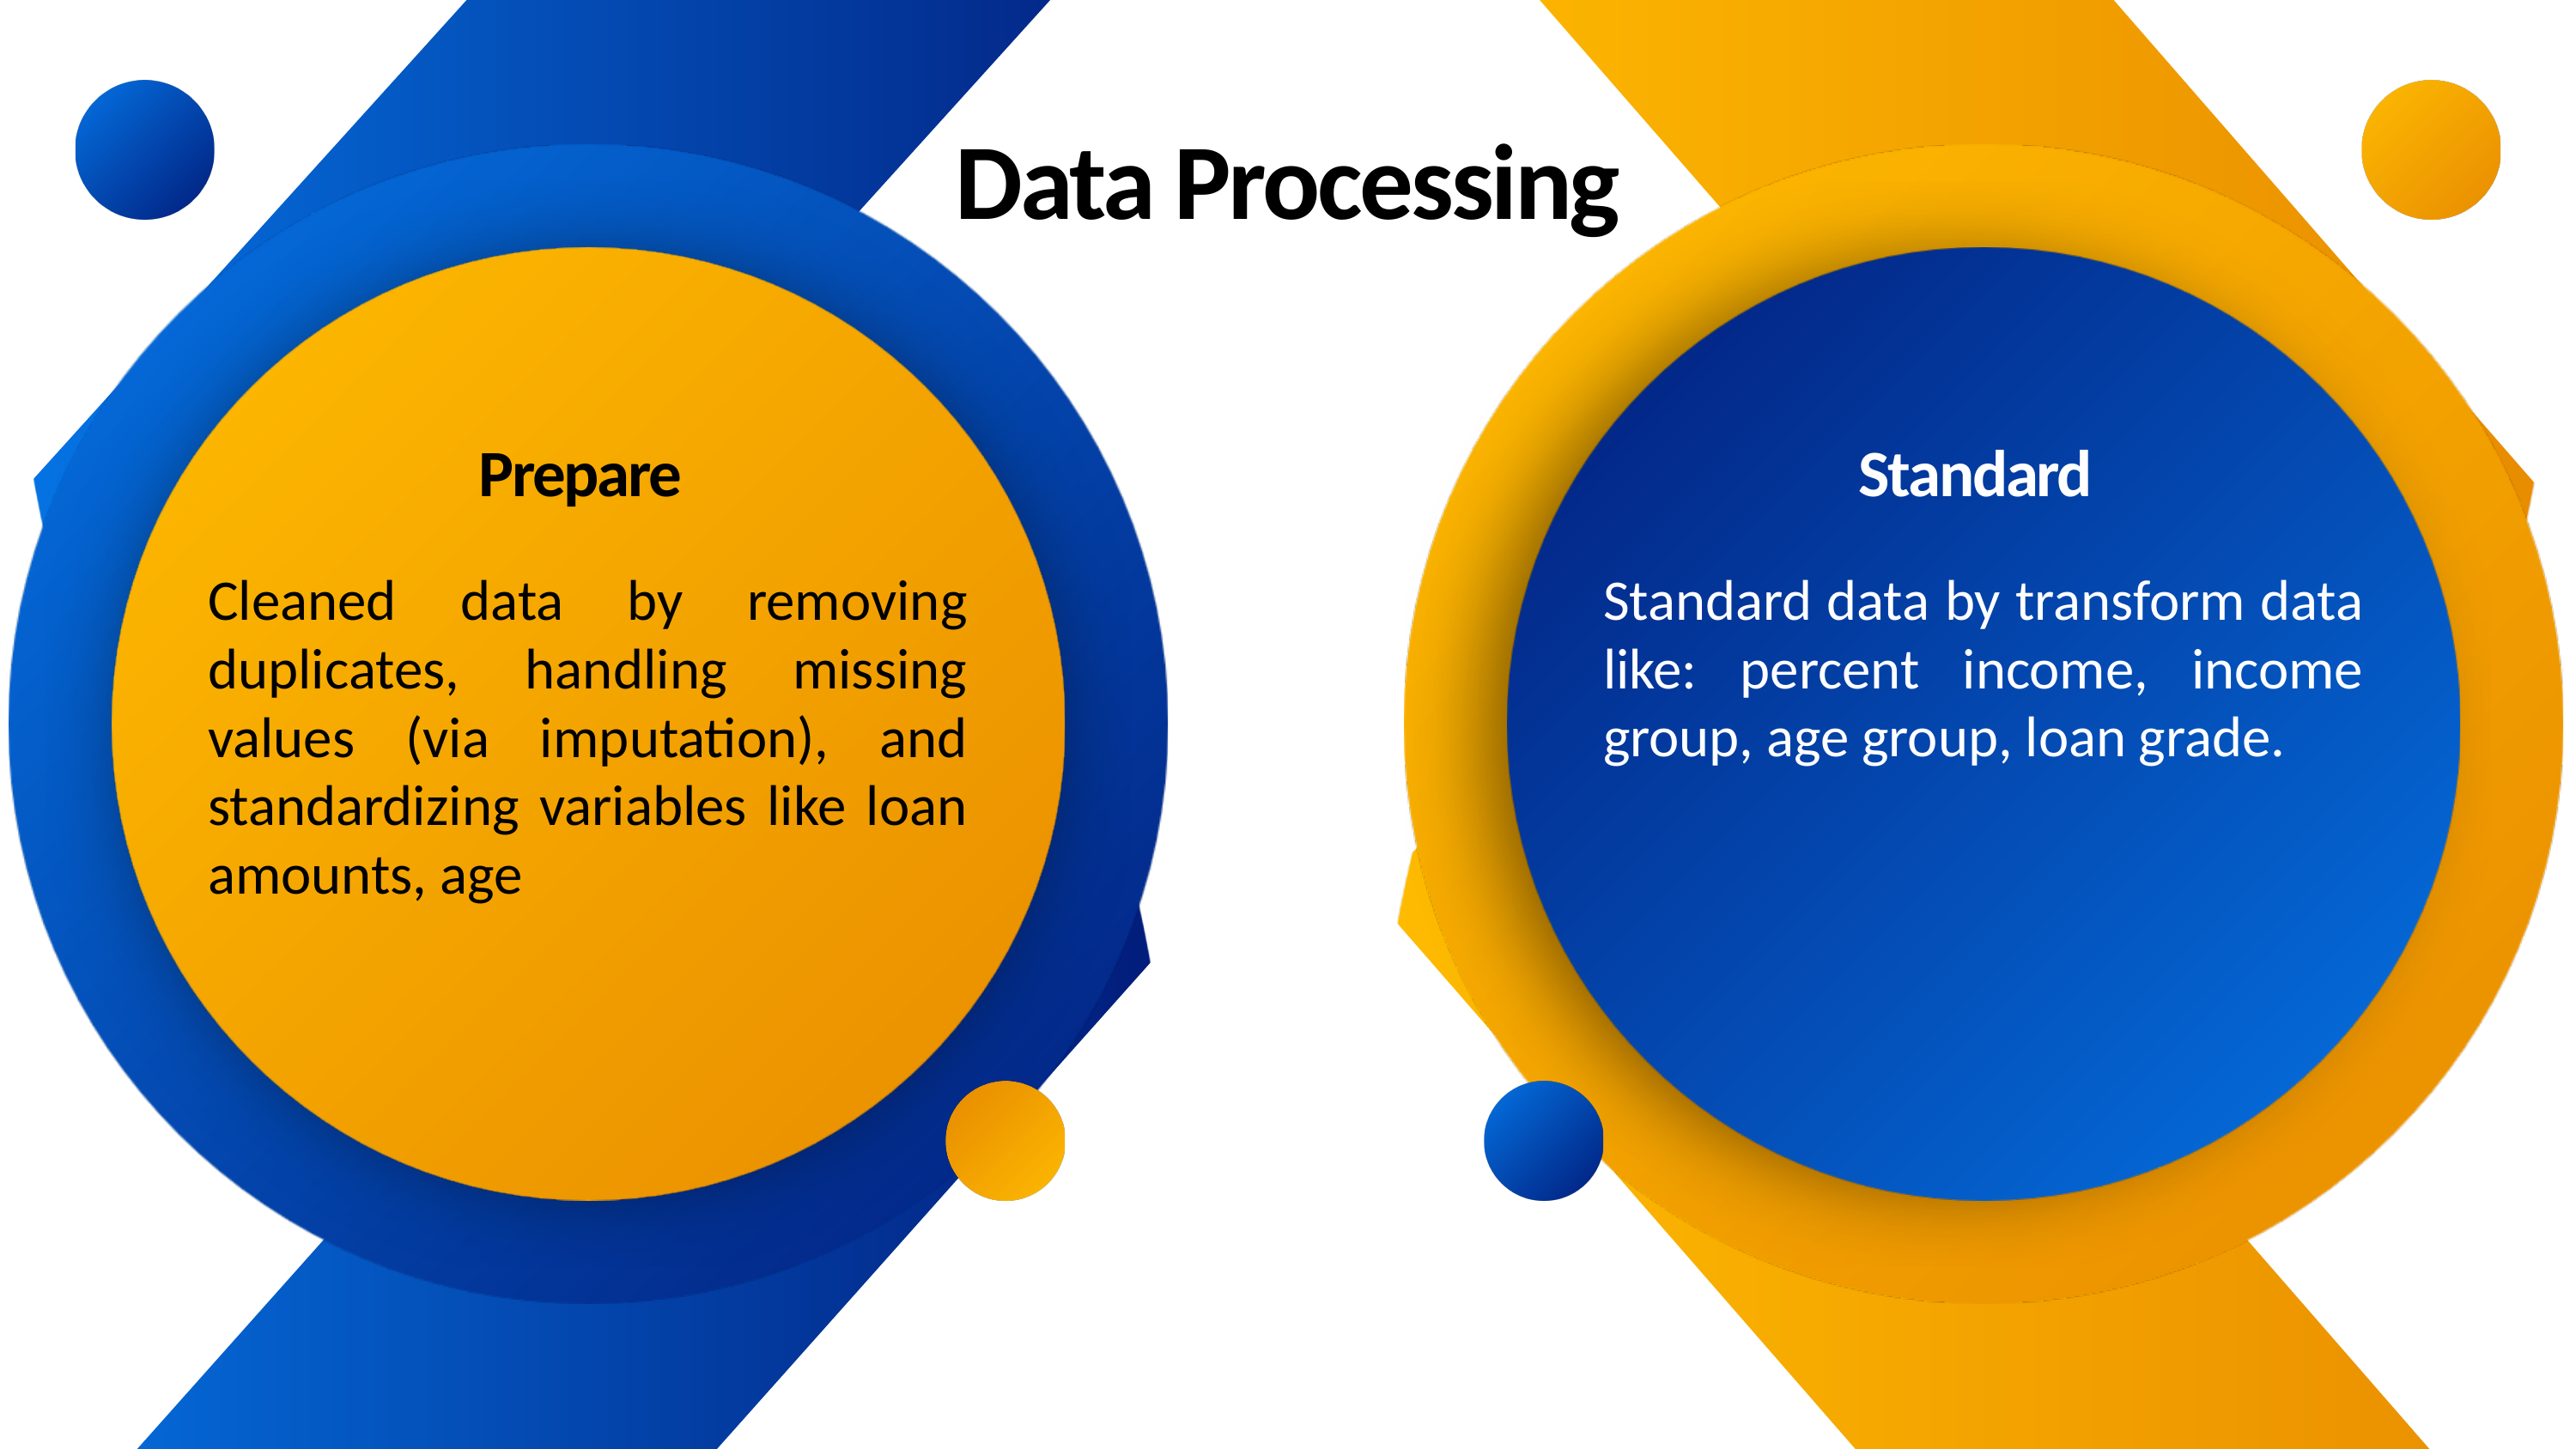

Data Processing

Prepare
Standard
Cleaned data by removing duplicates, handling missing values (via imputation), and standardizing variables like loan amounts, age

Standard data by transform data like: percent income, income group, age group, loan grade.